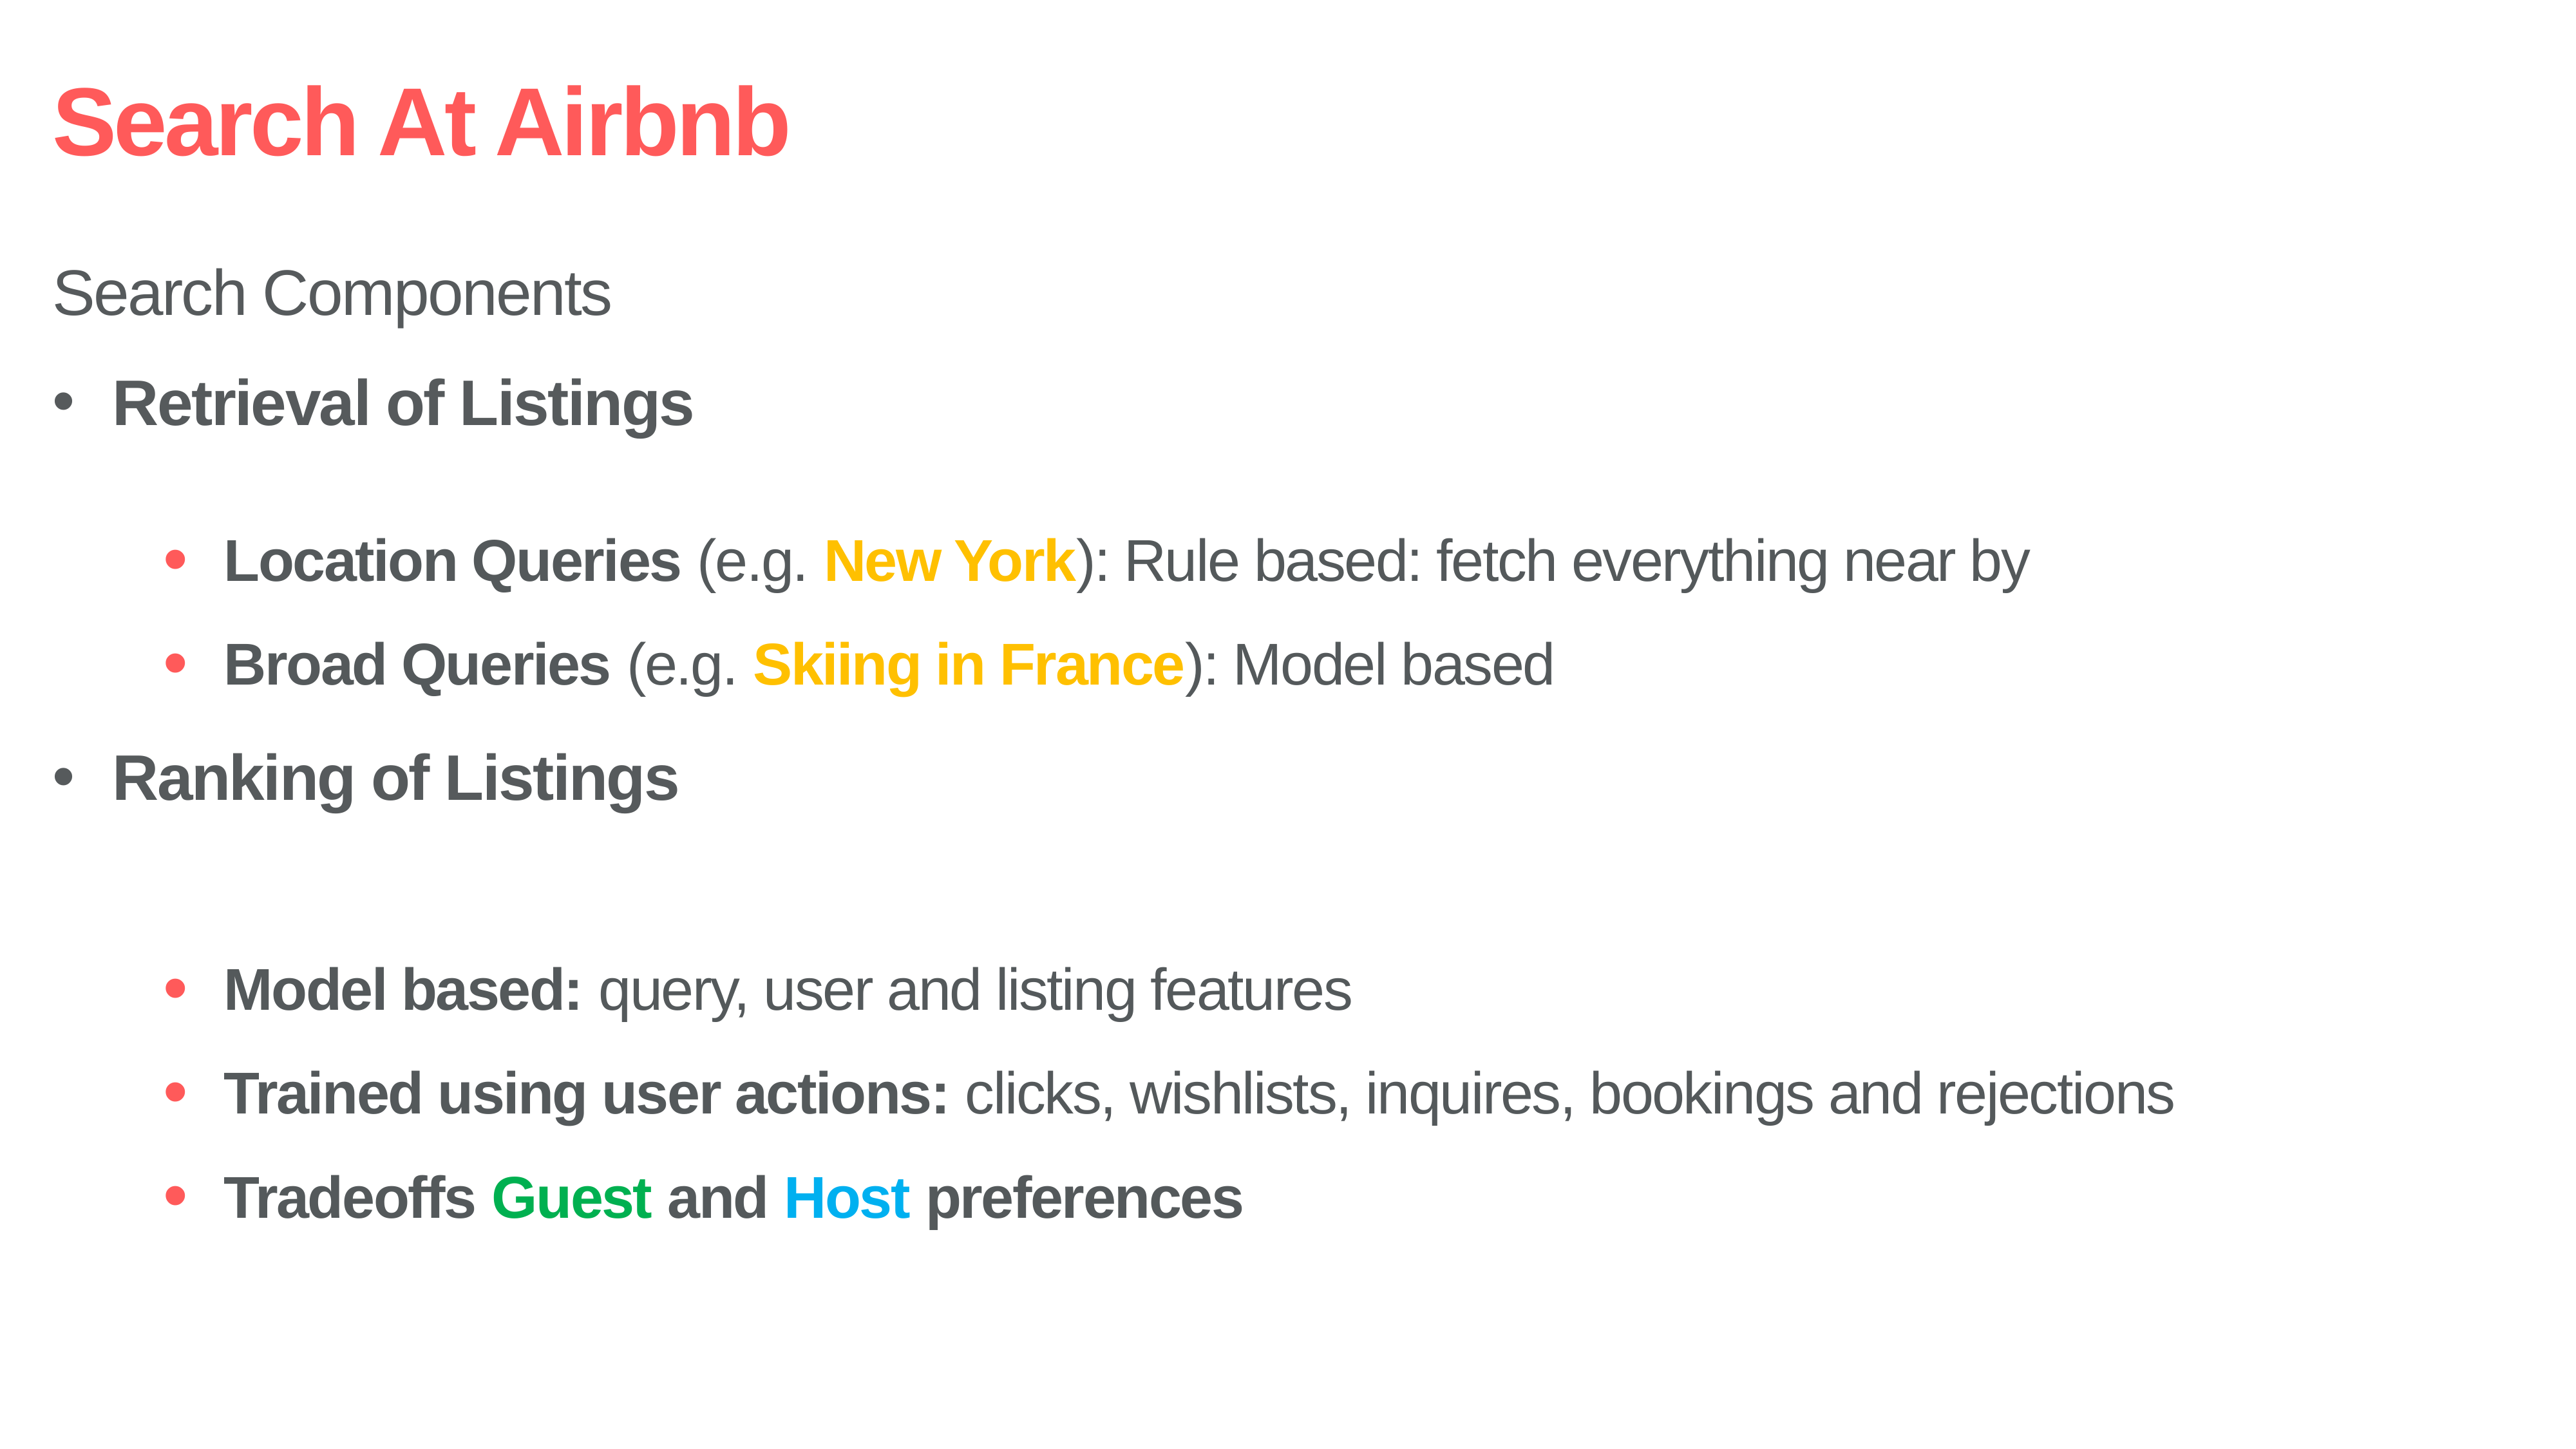

Search At Airbnb
Search Components
Retrieval of Listings

Ranking of Listings
Location Queries (e.g. New York): Rule based: fetch everything near by
Broad Queries (e.g. Skiing in France): Model based
Model based: query, user and listing features
Trained using user actions: clicks, wishlists, inquires, bookings and rejections
Tradeoffs Guest and Host preferences